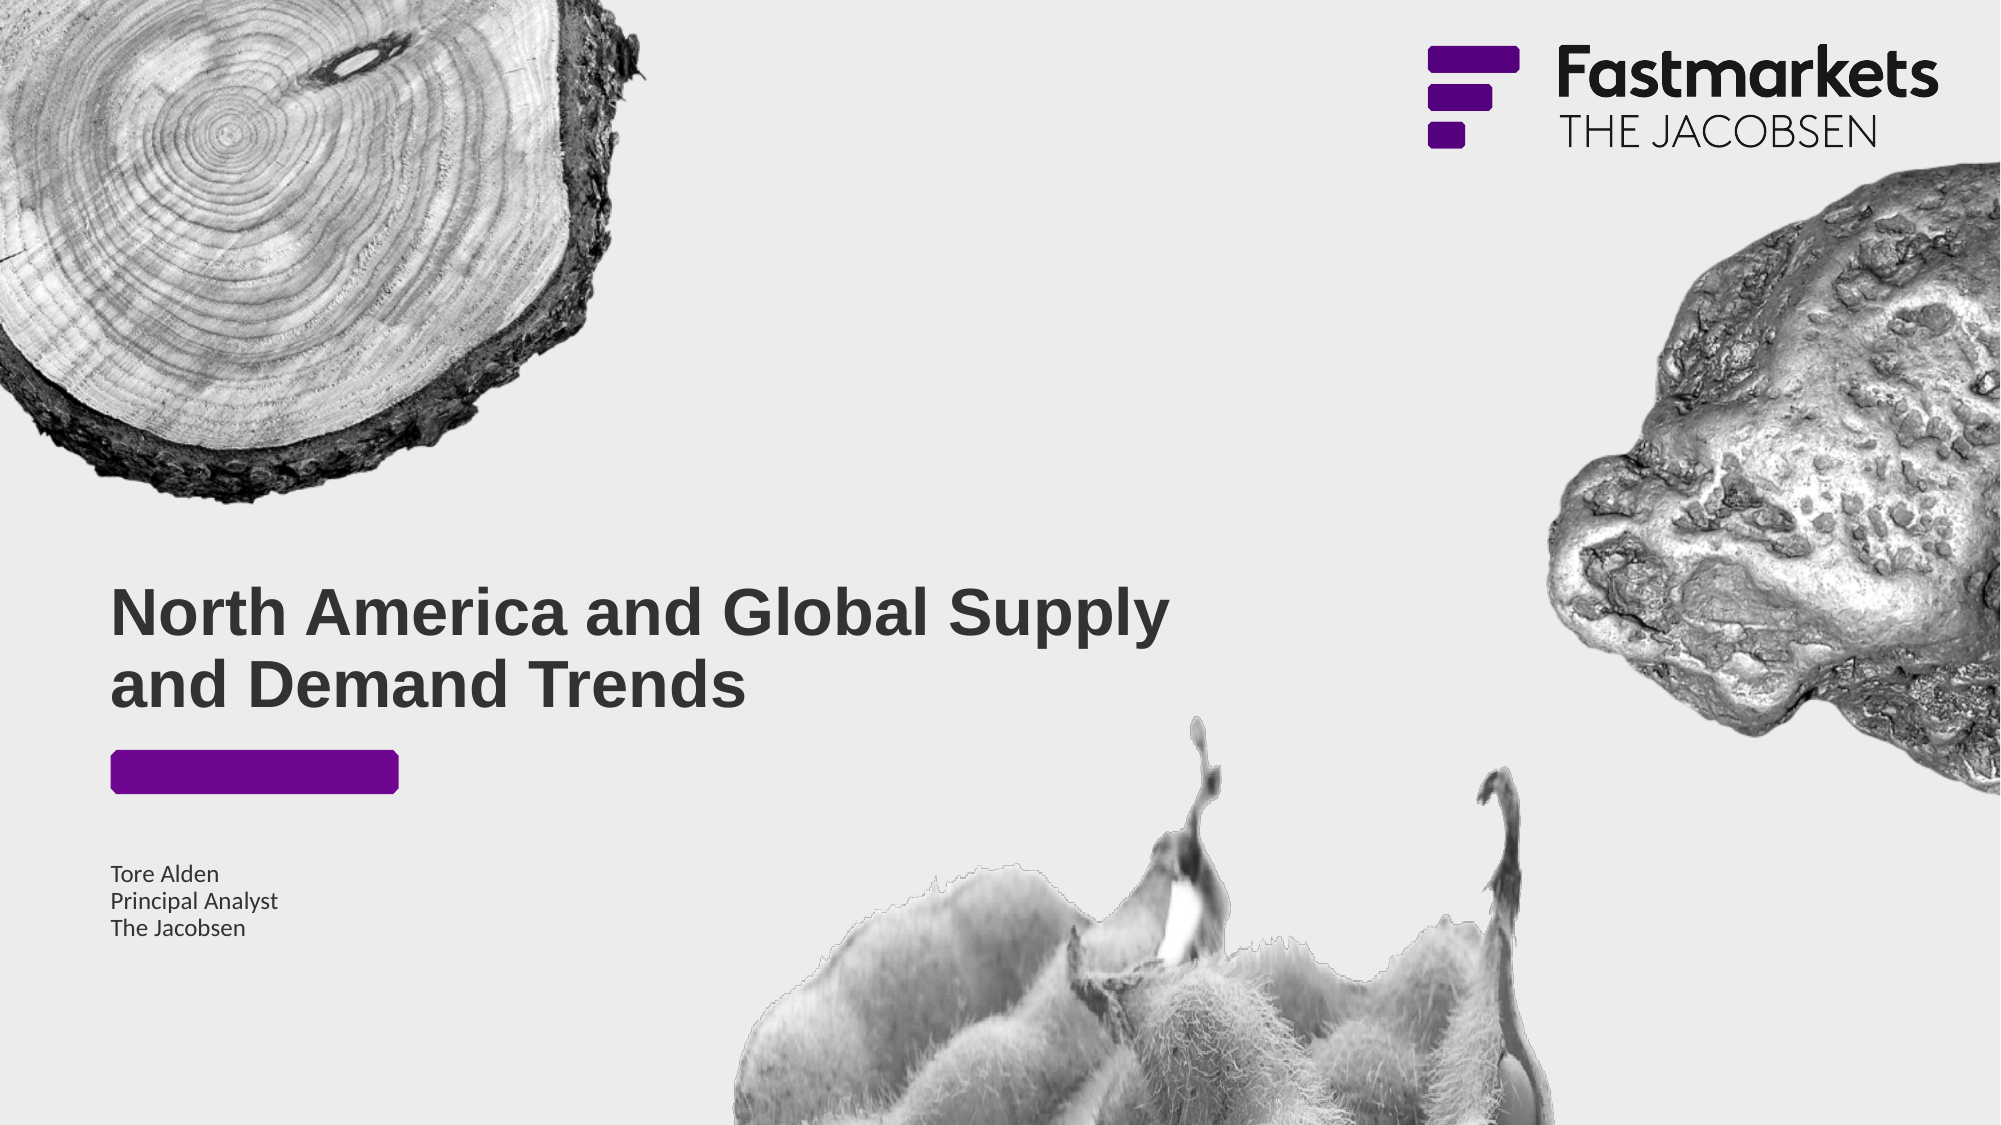

North America and Global Supply and Demand Trends

# Tore Alden Principal Analyst The Jacobsen